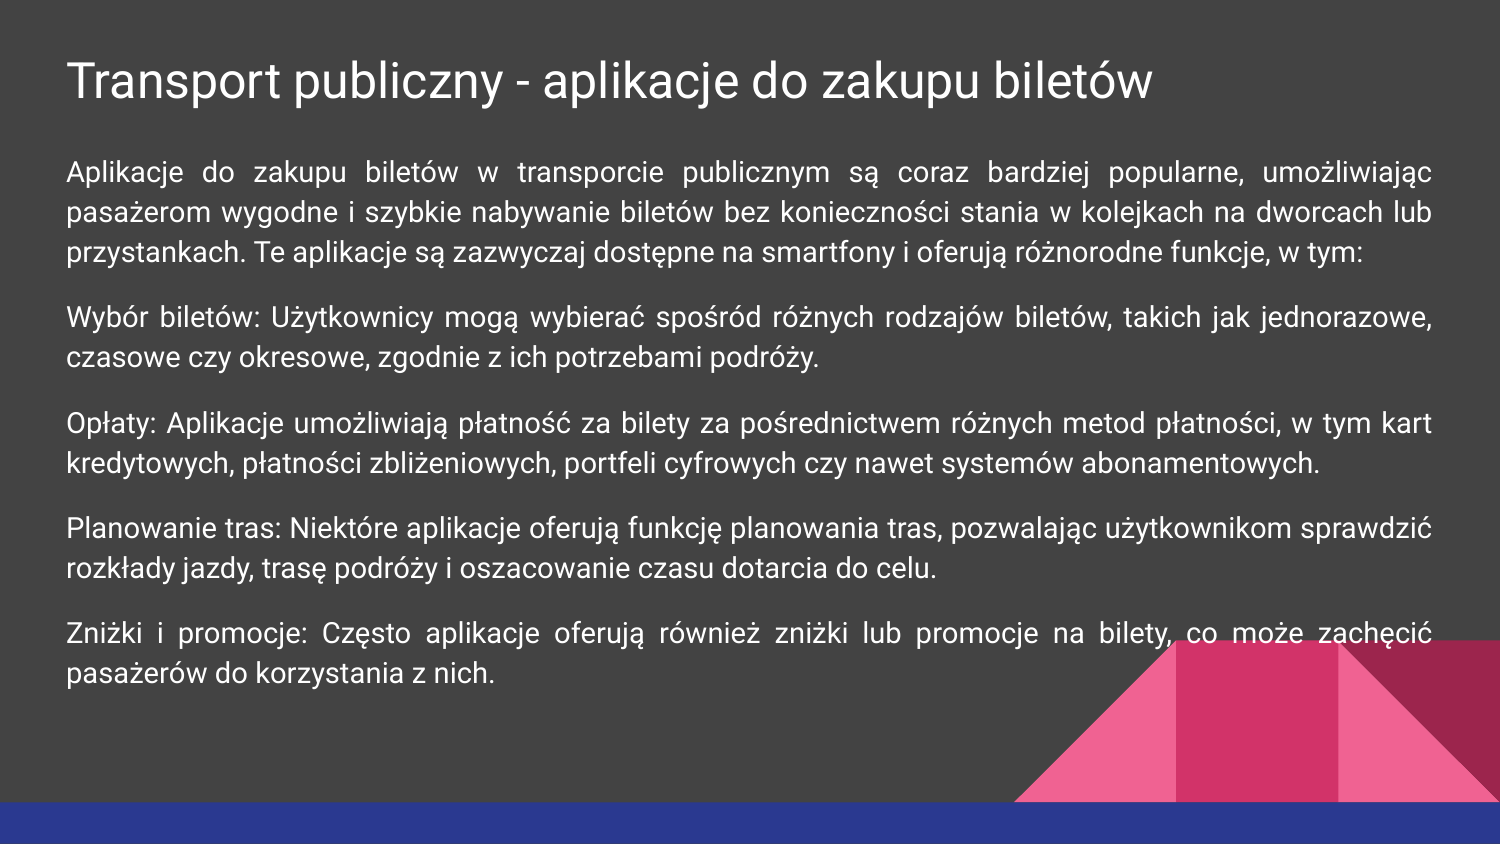

# Transport publiczny - aplikacje do zakupu biletów
Aplikacje do zakupu biletów w transporcie publicznym są coraz bardziej popularne, umożliwiając pasażerom wygodne i szybkie nabywanie biletów bez konieczności stania w kolejkach na dworcach lub przystankach. Te aplikacje są zazwyczaj dostępne na smartfony i oferują różnorodne funkcje, w tym:
Wybór biletów: Użytkownicy mogą wybierać spośród różnych rodzajów biletów, takich jak jednorazowe, czasowe czy okresowe, zgodnie z ich potrzebami podróży.
Opłaty: Aplikacje umożliwiają płatność za bilety za pośrednictwem różnych metod płatności, w tym kart kredytowych, płatności zbliżeniowych, portfeli cyfrowych czy nawet systemów abonamentowych.
Planowanie tras: Niektóre aplikacje oferują funkcję planowania tras, pozwalając użytkownikom sprawdzić rozkłady jazdy, trasę podróży i oszacowanie czasu dotarcia do celu.
Zniżki i promocje: Często aplikacje oferują również zniżki lub promocje na bilety, co może zachęcić pasażerów do korzystania z nich.